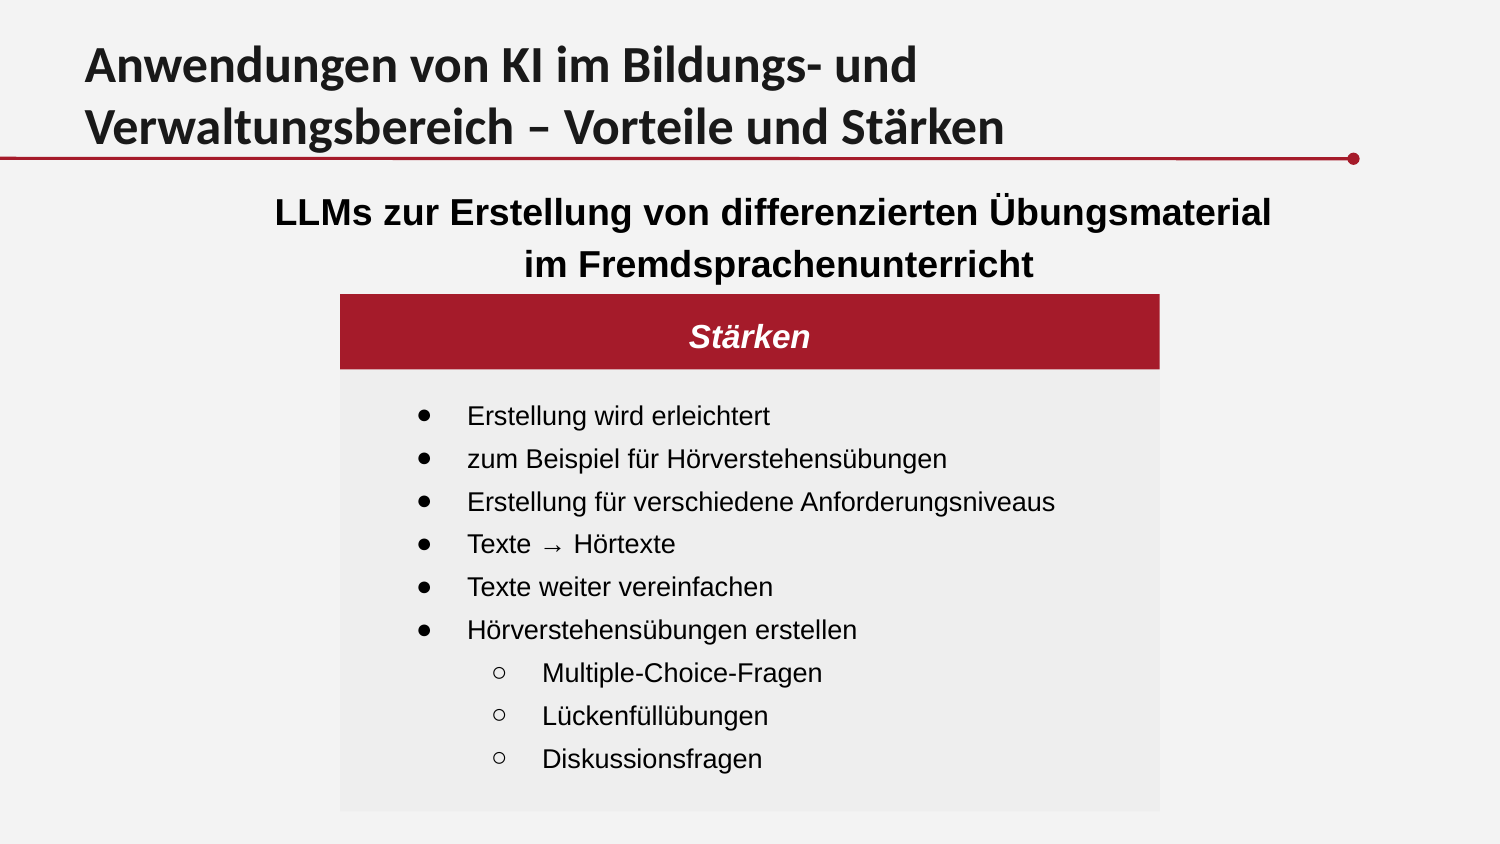

Anwendungen von KI im Bildungs- und Verwaltungsbereich – Vorteile und Stärken
LLMs zur Erstellung von differenzierten Übungsmaterial
im Fremdsprachenunterricht
Stärken

Erstellung wird erleichtert
zum Beispiel für Hörverstehensübungen
Erstellung für verschiedene Anforderungsniveaus
Texte → Hörtexte
Texte weiter vereinfachen
Hörverstehensübungen erstellen
Multiple-Choice-Fragen
Lückenfüllübungen
Diskussionsfragen